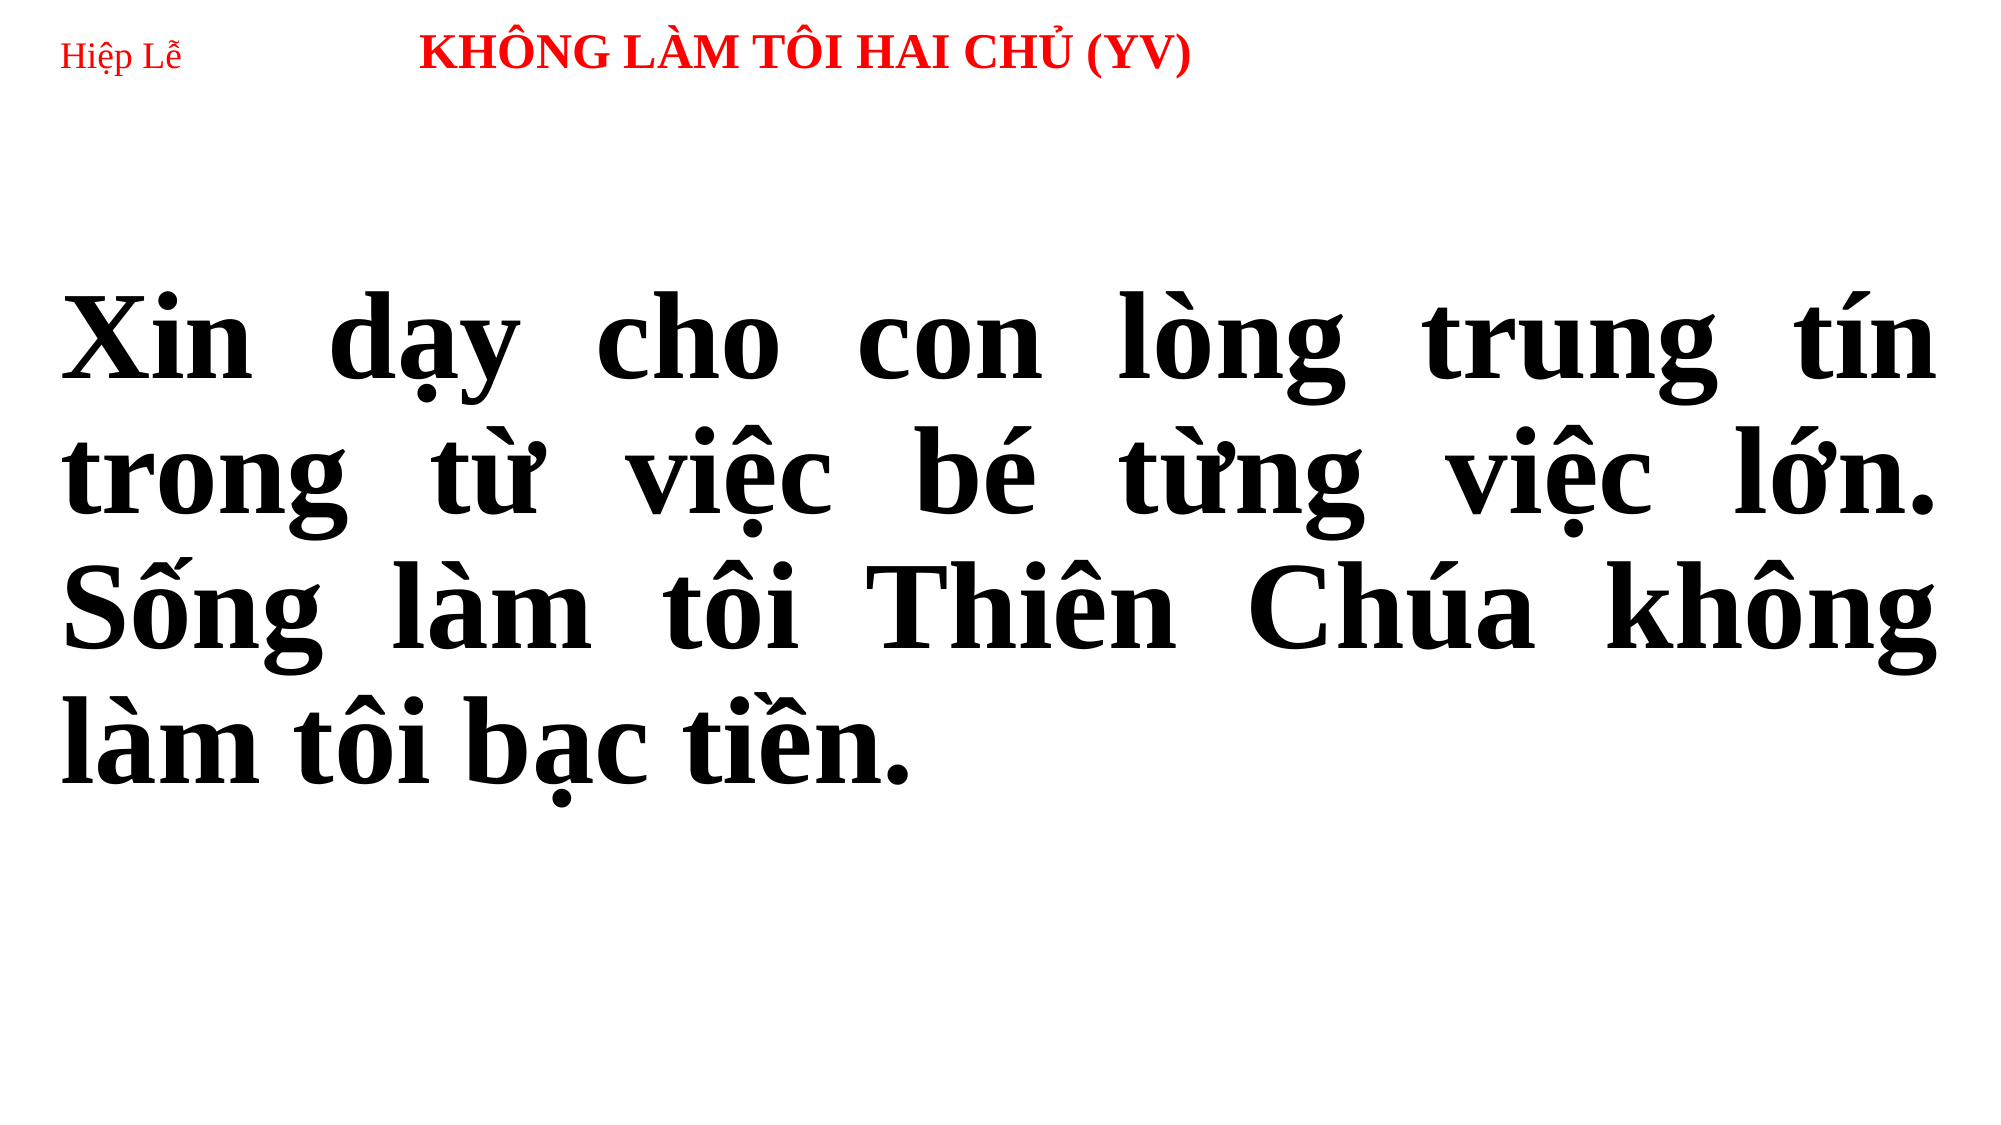

# Hiệp Lễ                         KHÔNG LÀM TÔI HAI CHỦ (YV)
Xin dạy cho con lòng trung tín trong từ việc bé từng việc lớn. Sống làm tôi Thiên Chúa không làm tôi bạc tiền.